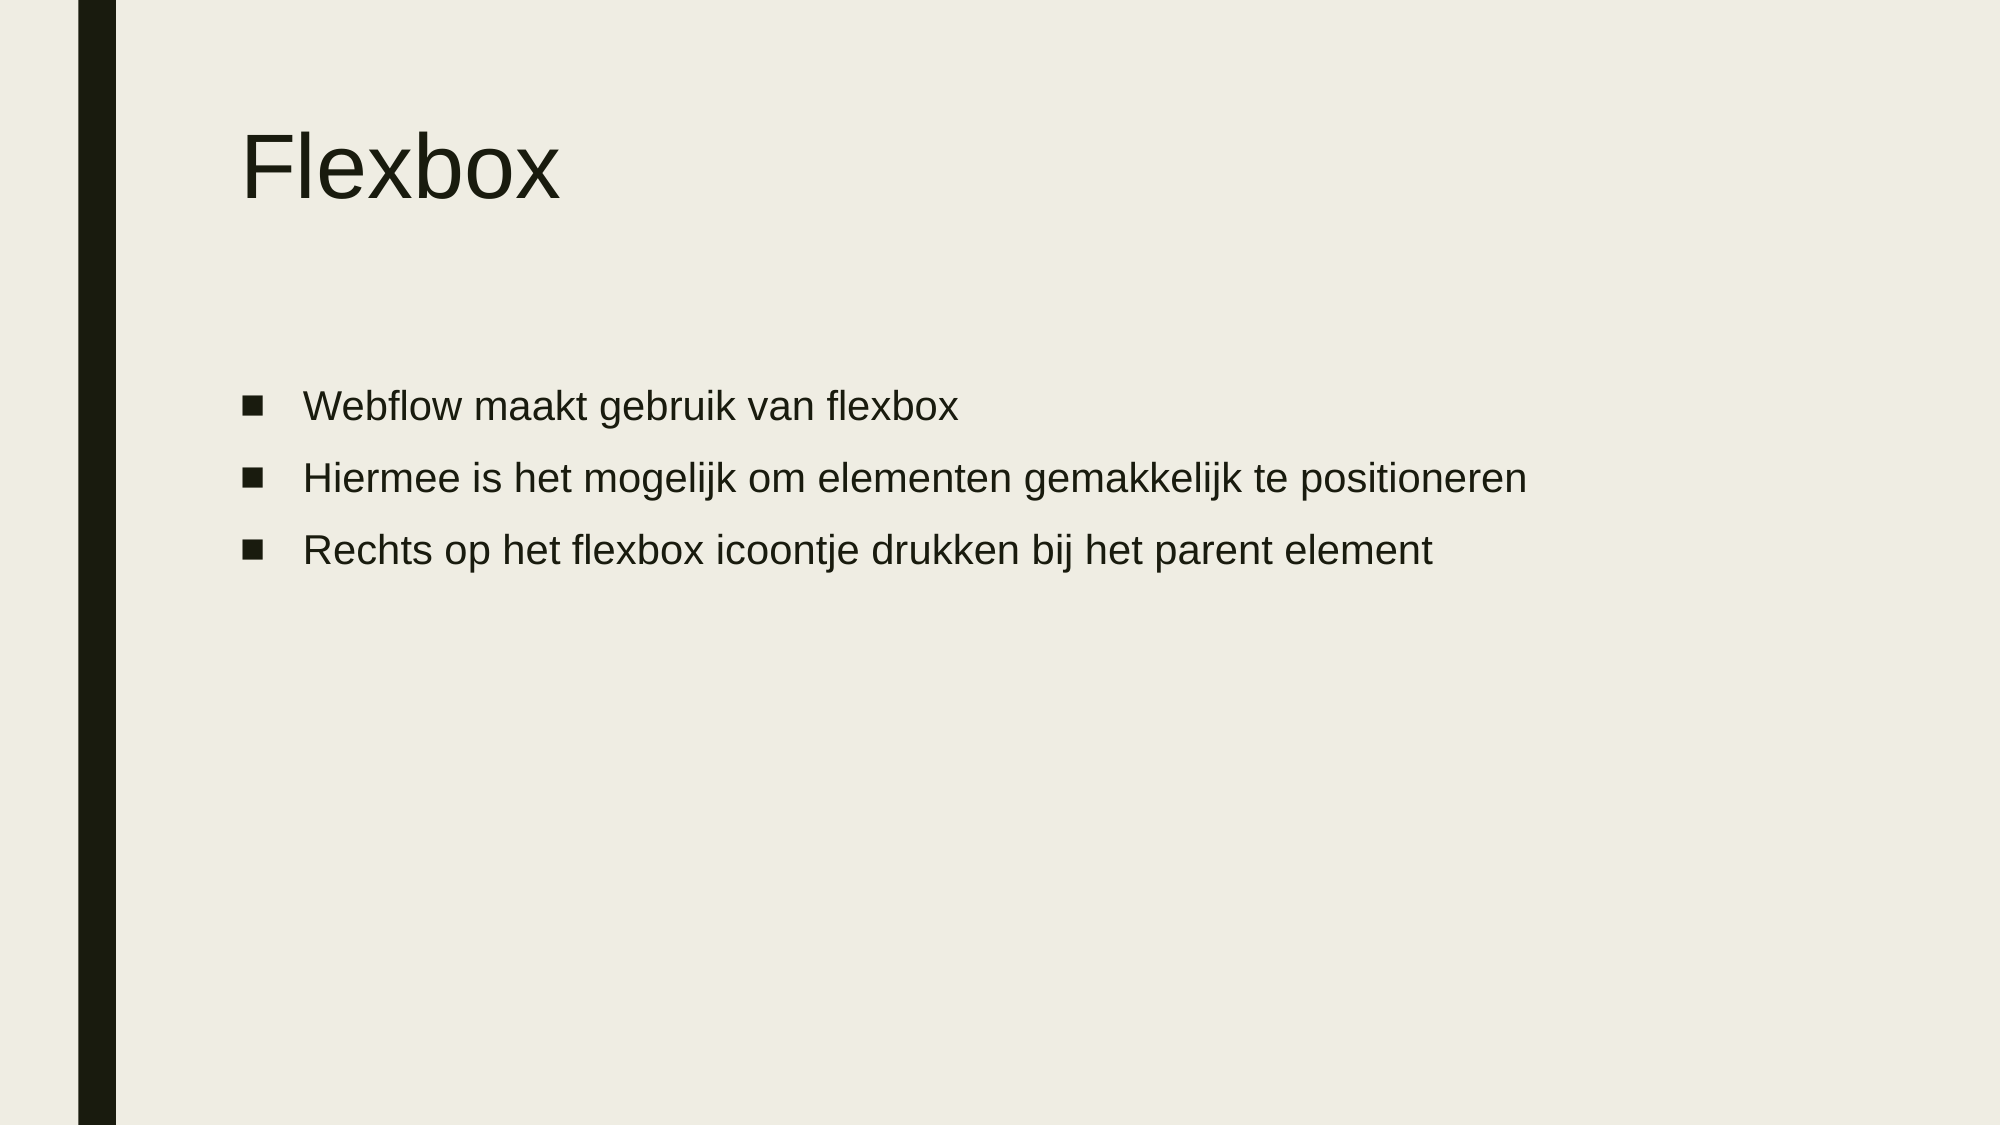

# Flexbox
Webflow maakt gebruik van flexbox
Hiermee is het mogelijk om elementen gemakkelijk te positioneren
Rechts op het flexbox icoontje drukken bij het parent element